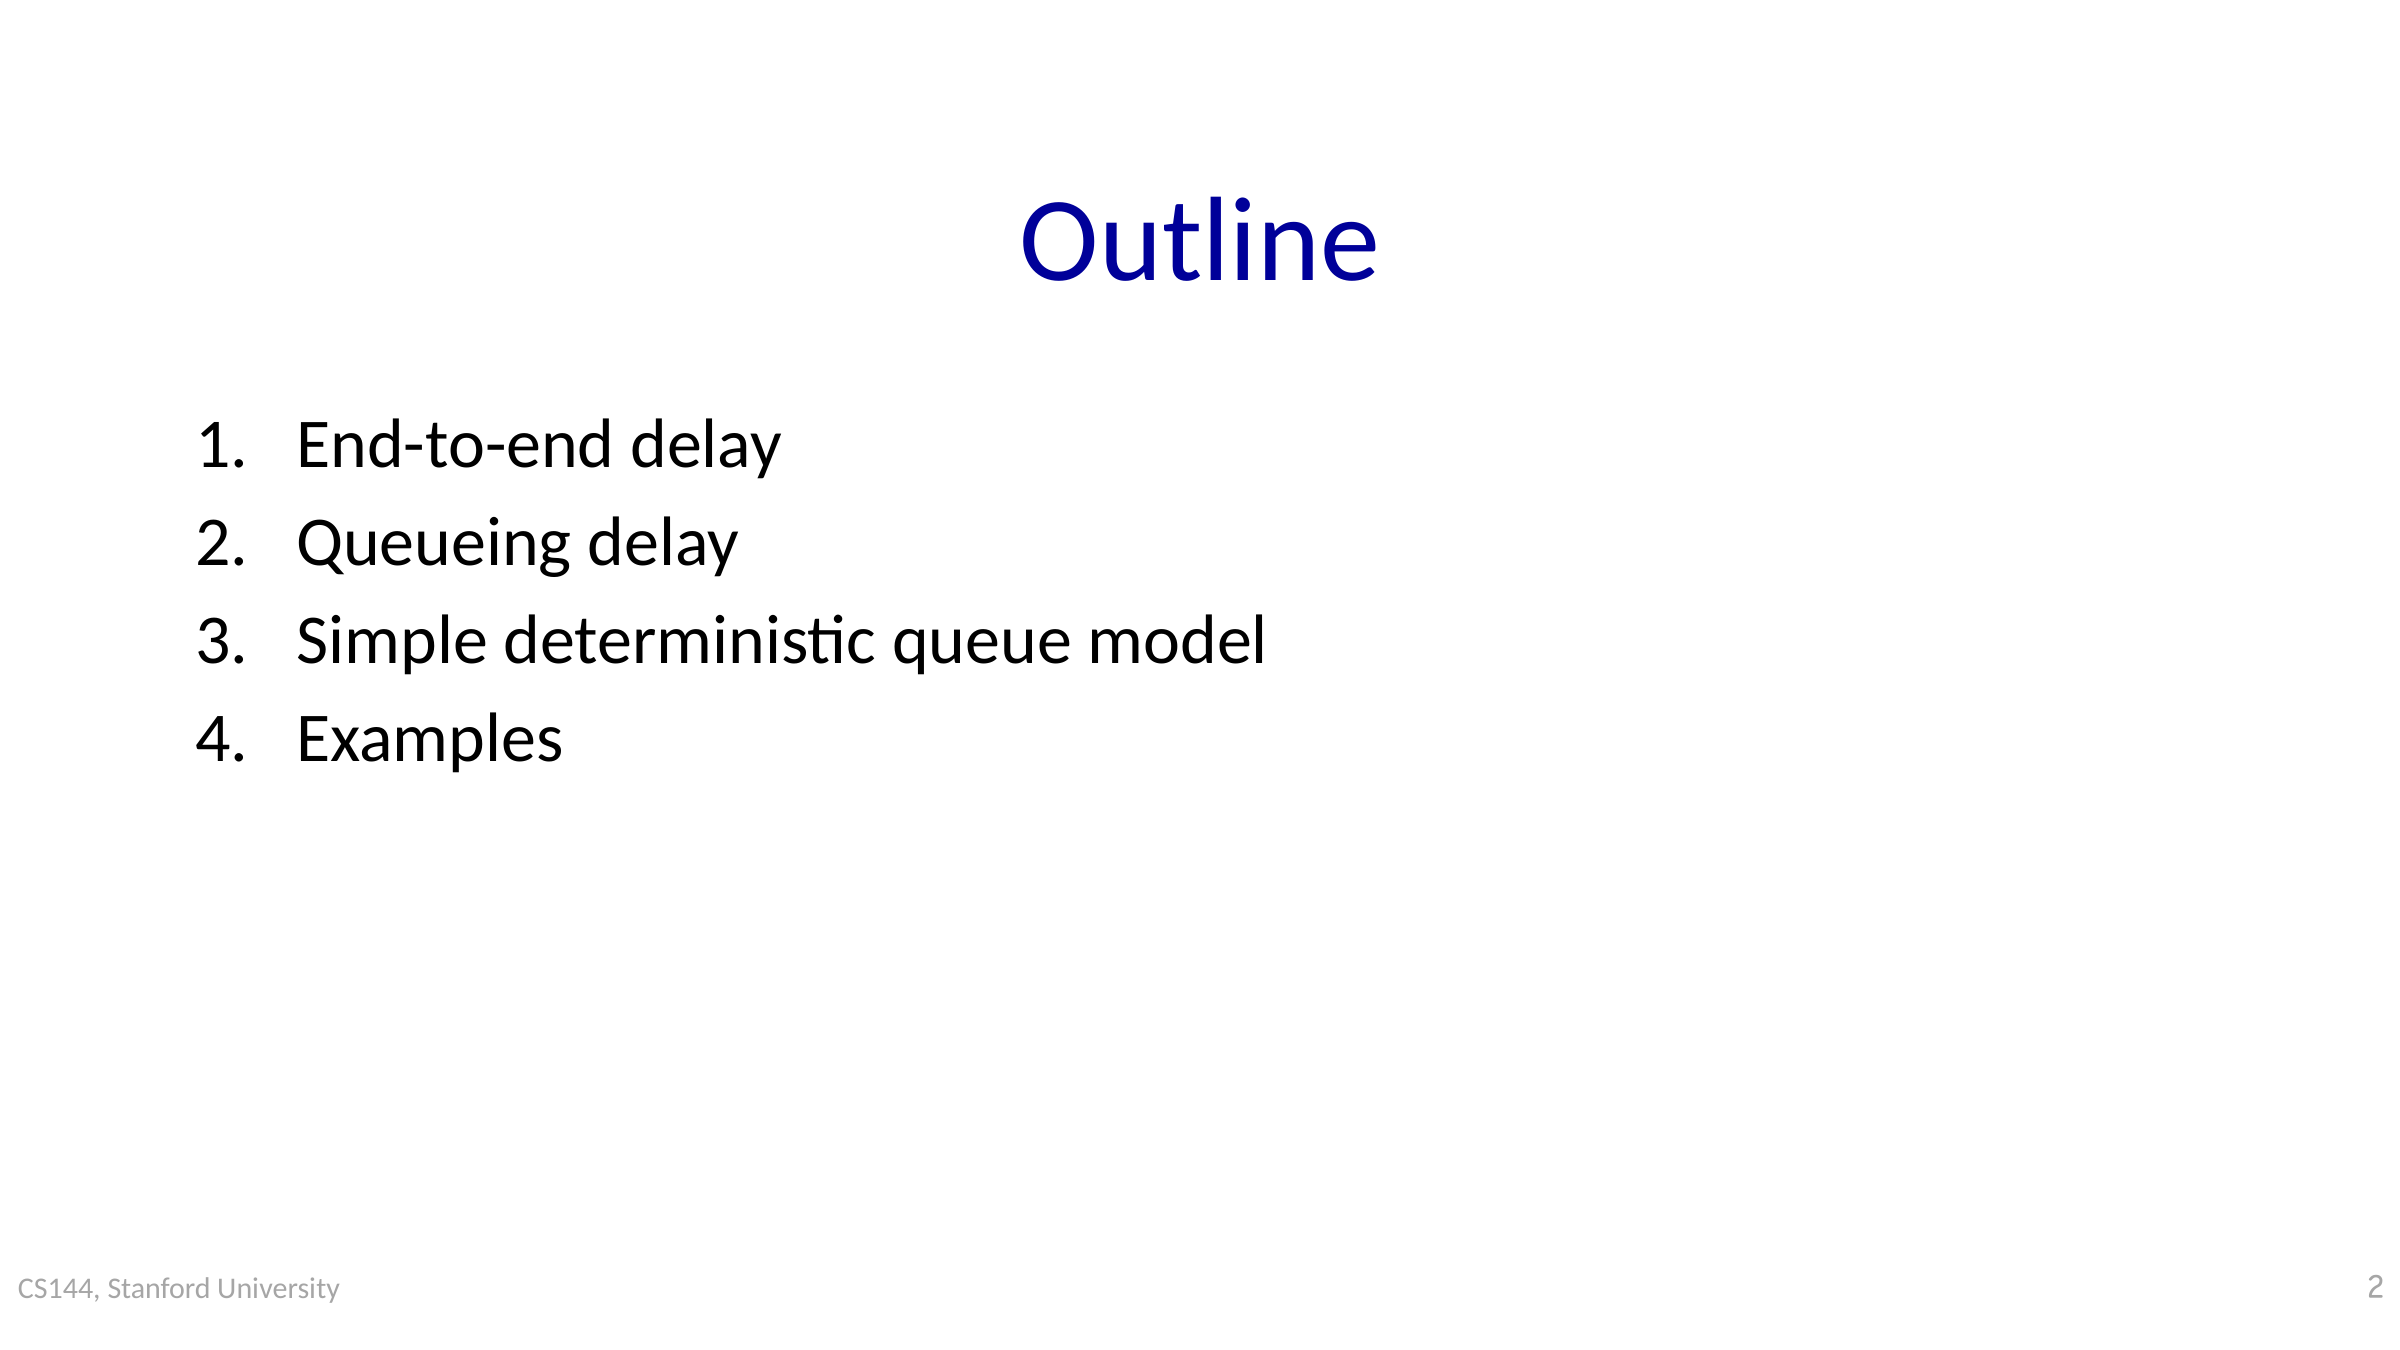

# Outline
End-to-end delay
Queueing delay
Simple deterministic queue model
Examples

2